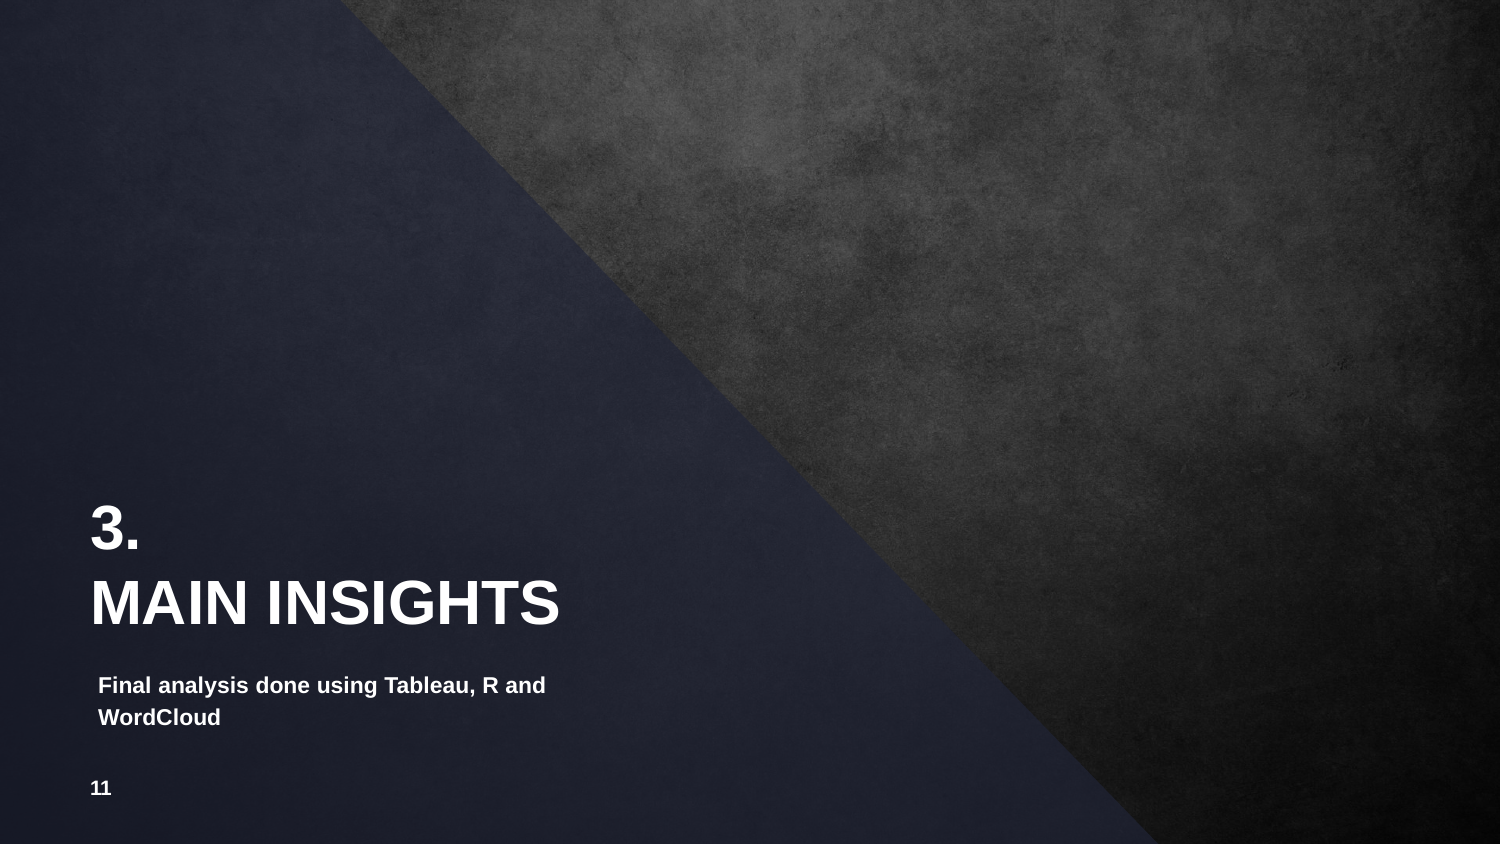

# 3.
MAIN INSIGHTS
Final analysis done using Tableau, R and WordCloud
11